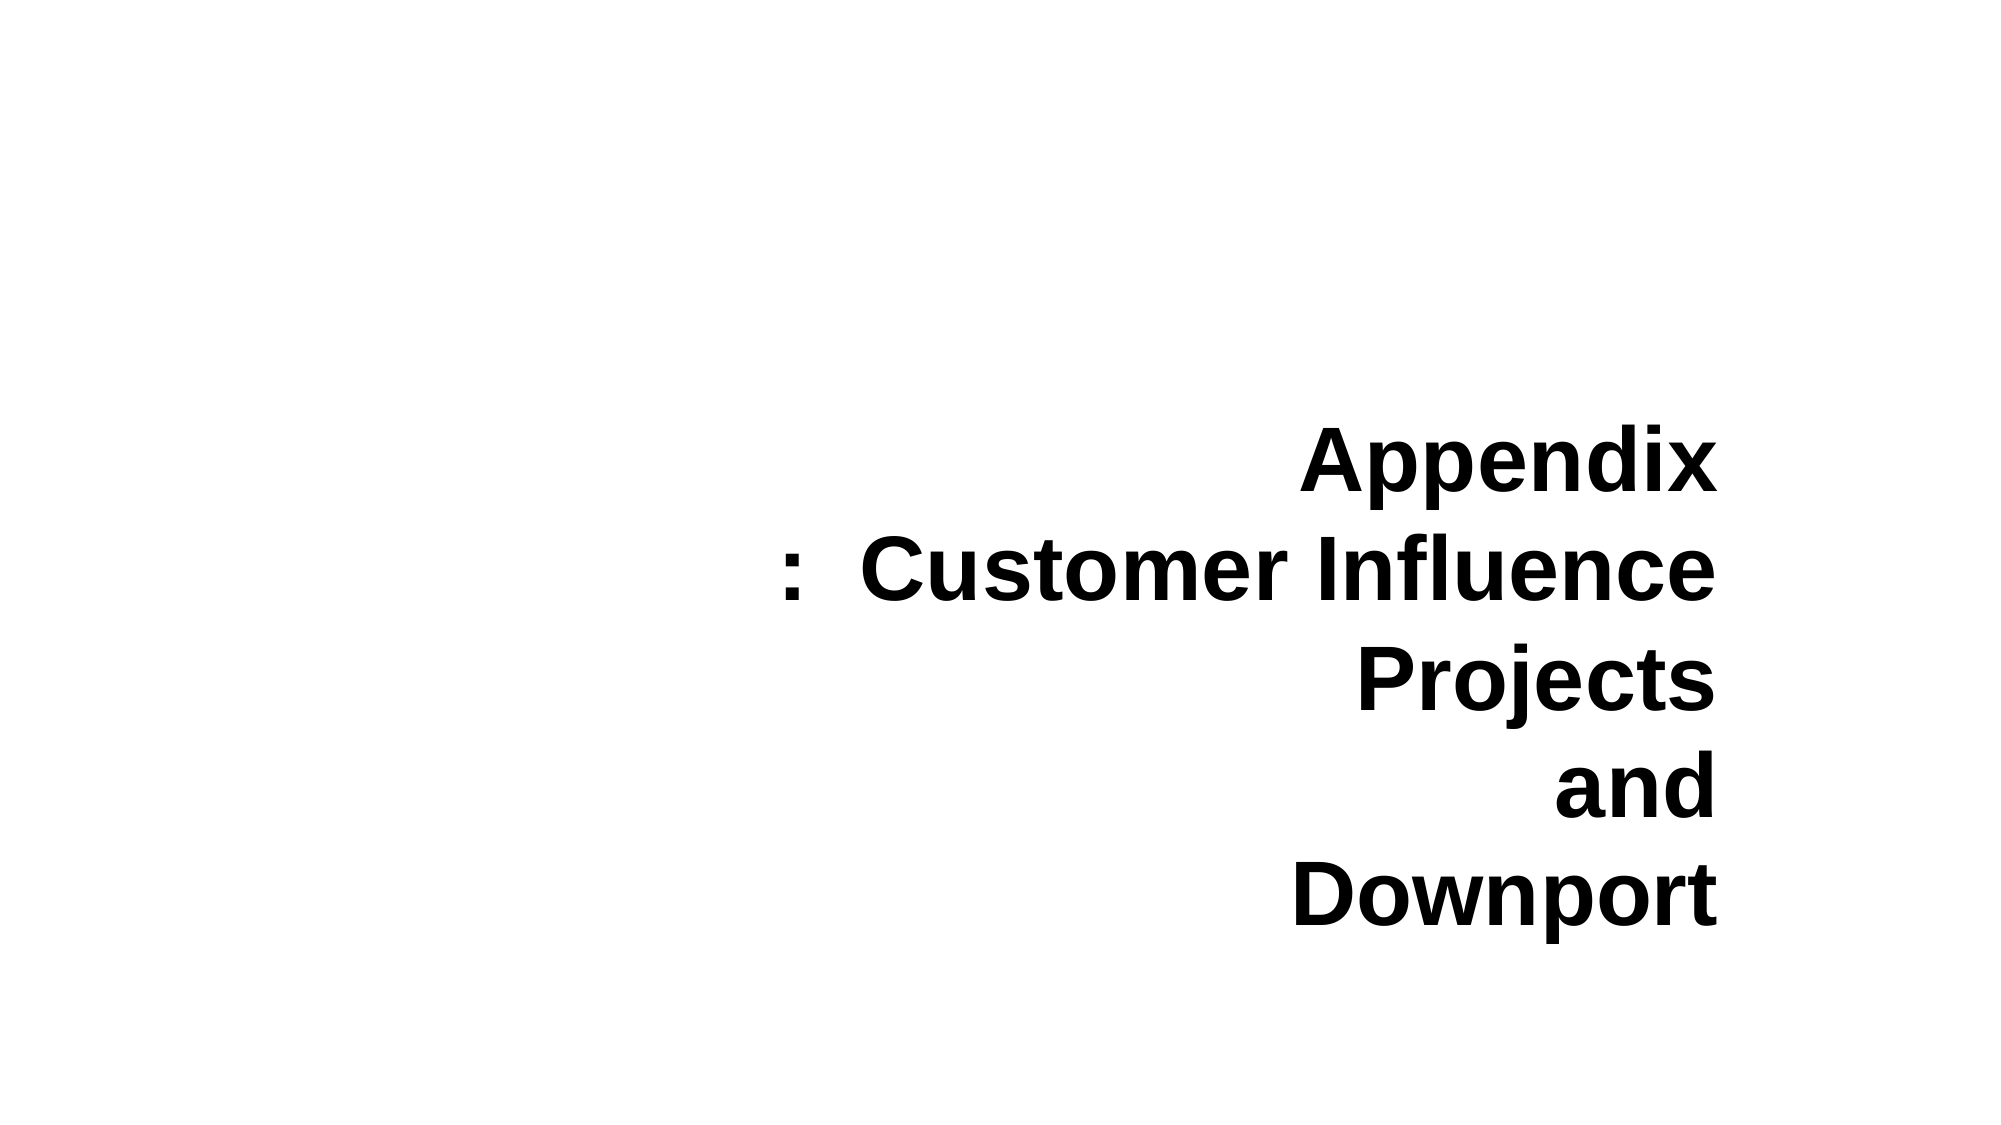

# Appendix:  Customer Influence Projects
and Downport